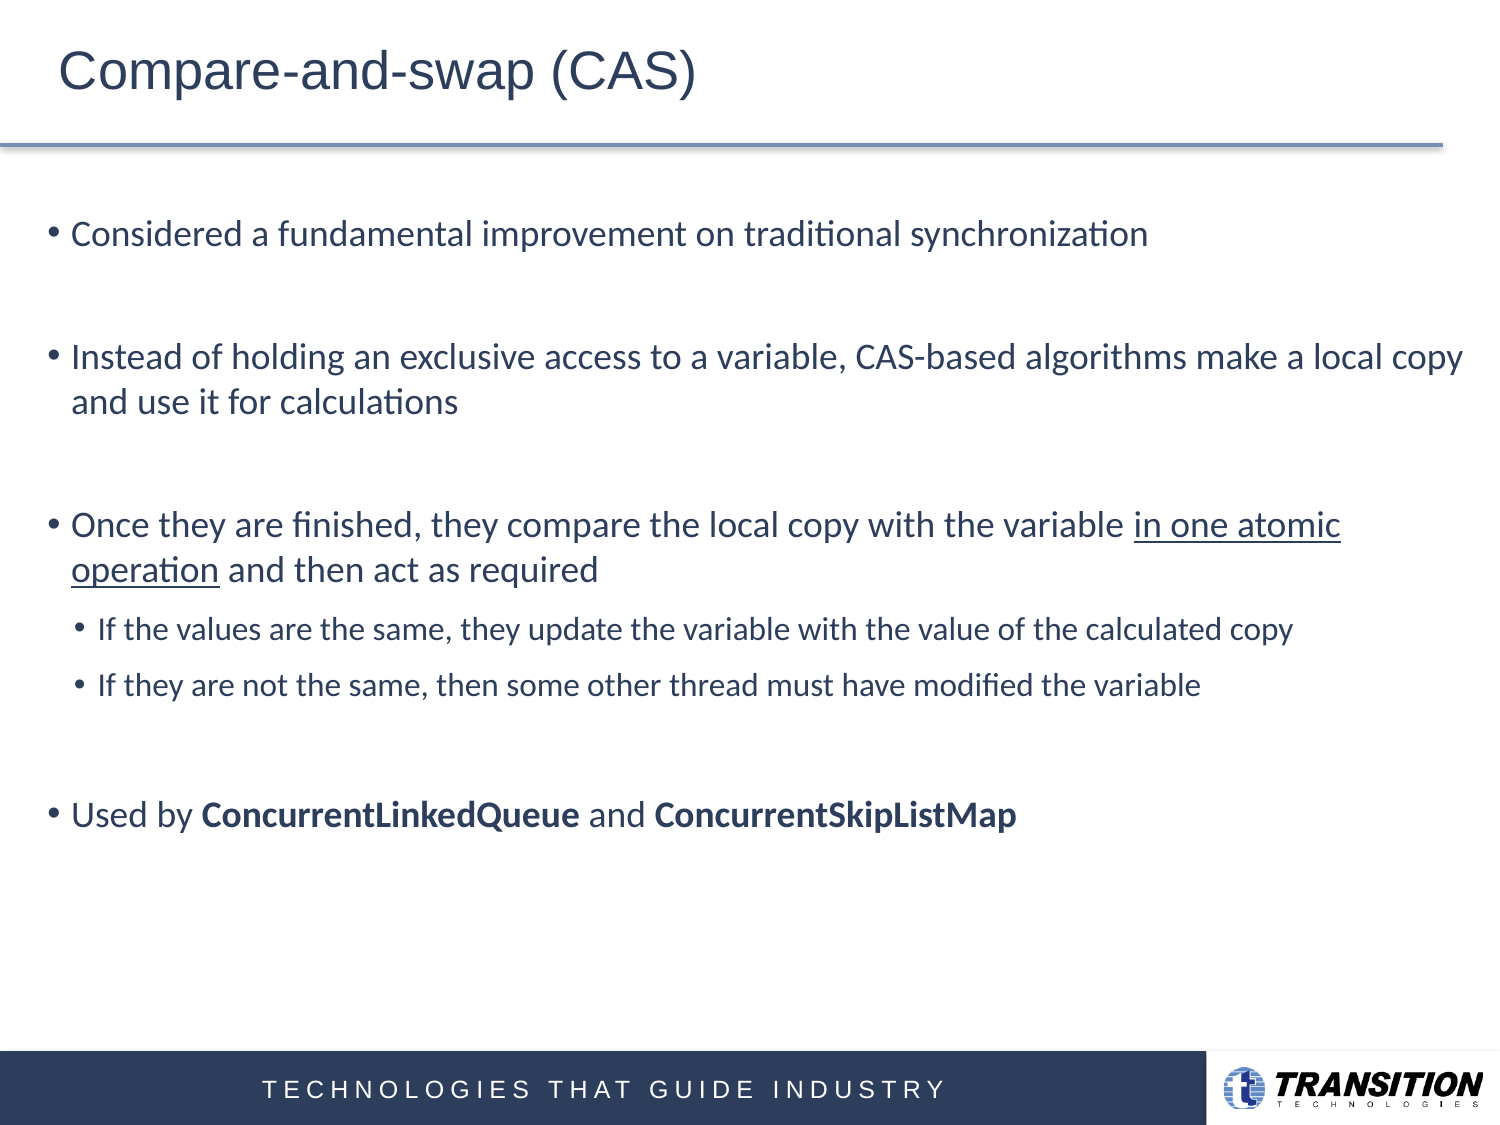

# Compare-and-swap (CAS)
Considered a fundamental improvement on traditional synchronization

Instead of holding an exclusive access to a variable, CAS-based algorithms make a local copy and use it for calculations

Once they are finished, they compare the local copy with the variable in one atomic operation and then act as required
If the values are the same, they update the variable with the value of the calculated copy
If they are not the same, then some other thread must have modified the variable

Used by ConcurrentLinkedQueue and ConcurrentSkipListMap